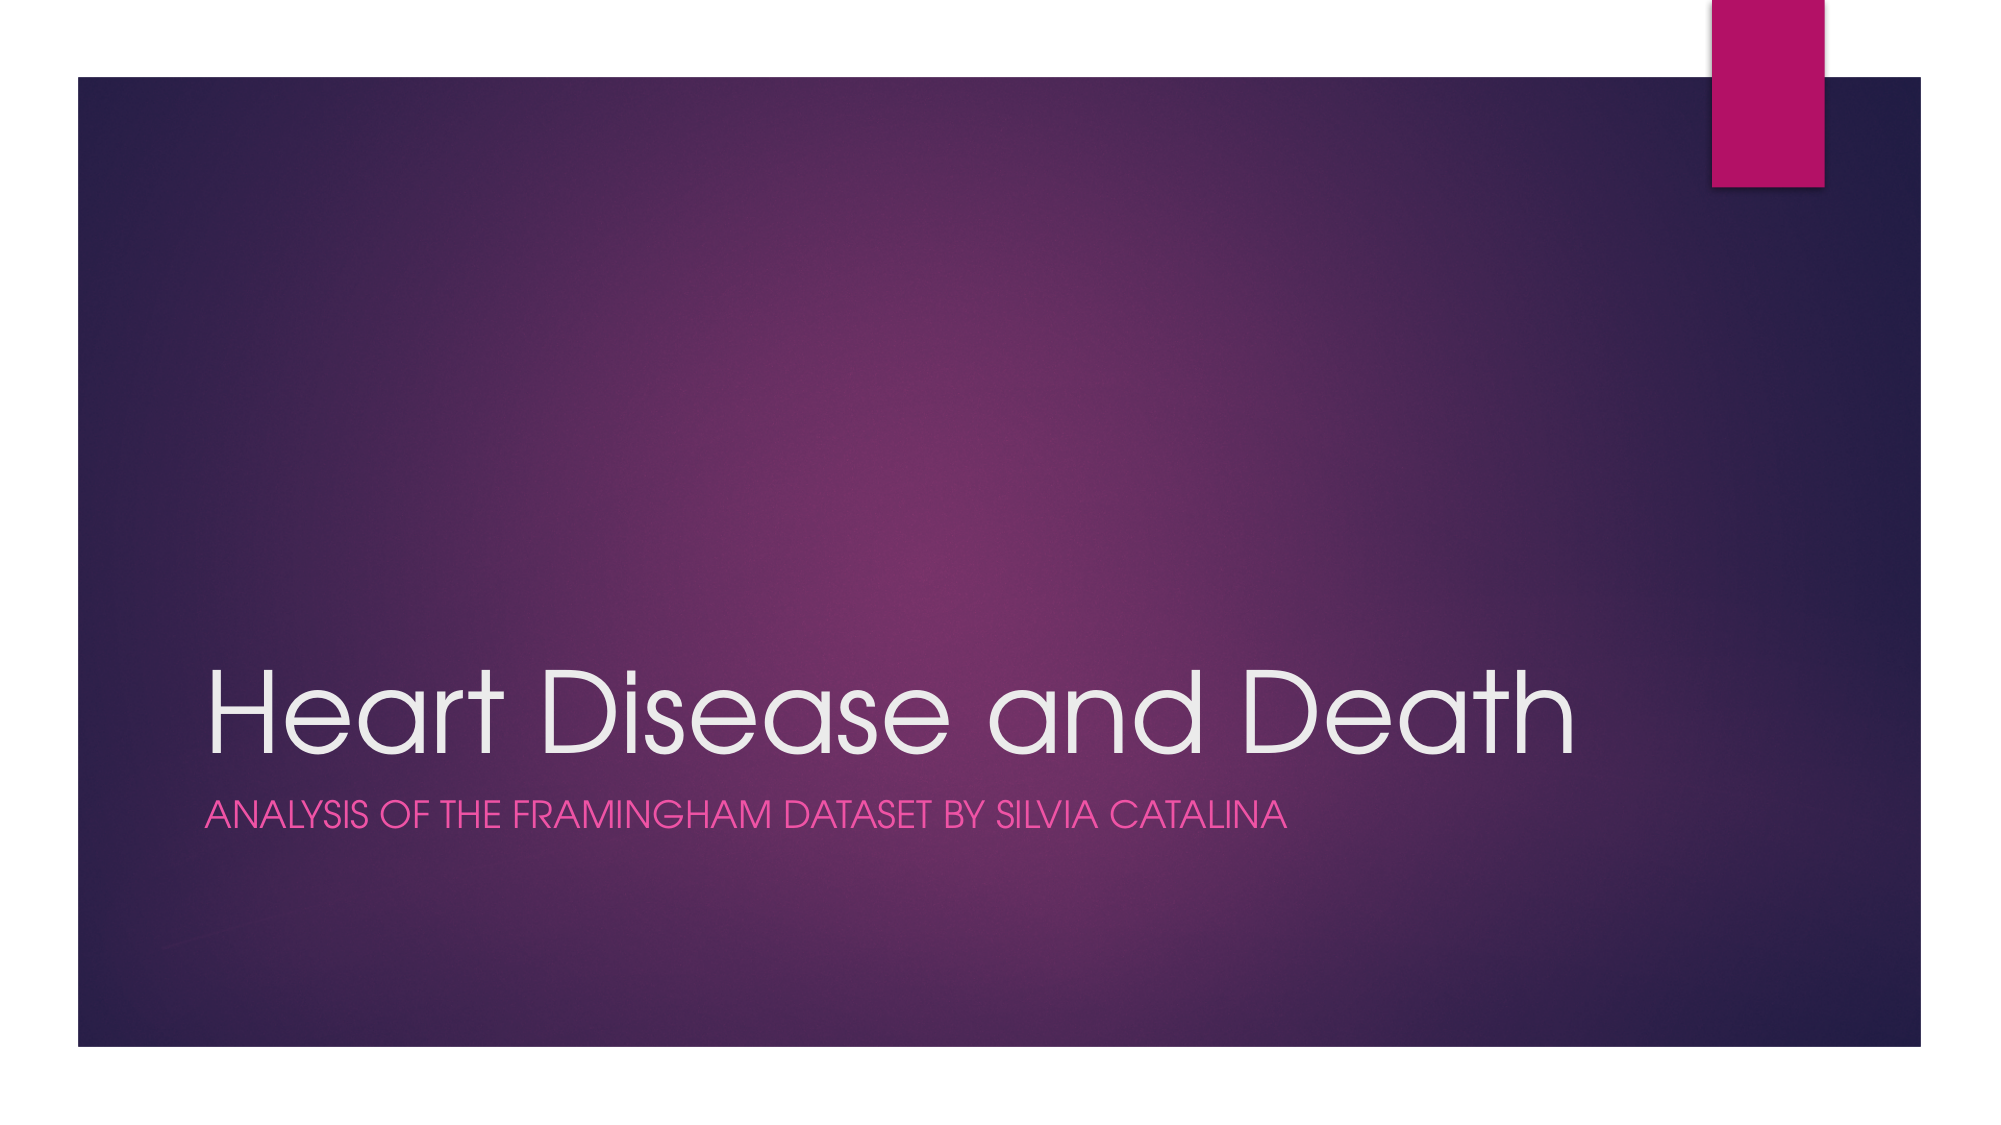

# Heart Disease and Death
Analysis of the Framingham dataset By SILVIA CATALINA